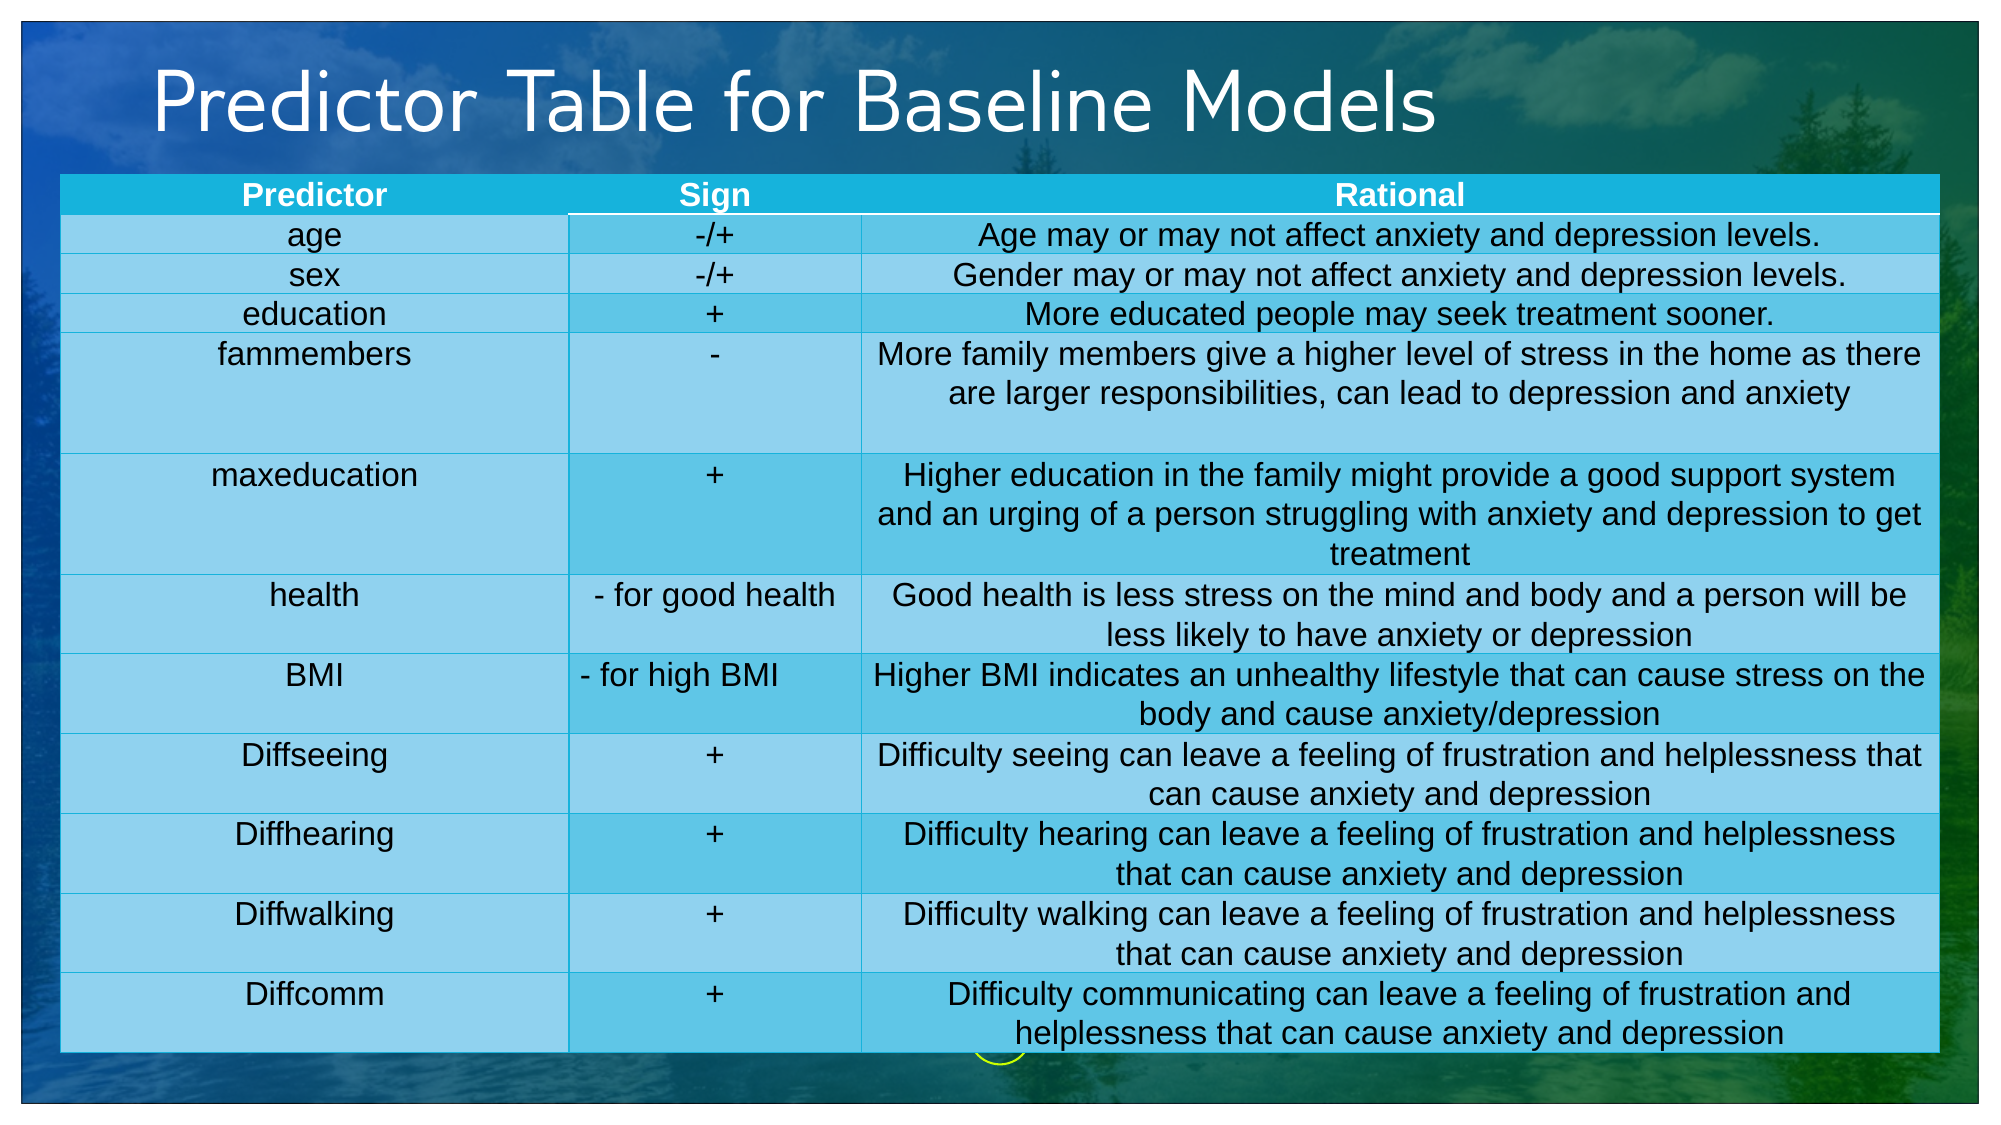

# Predictor Table for Baseline Models
| Predictor | Sign | Rational |
| --- | --- | --- |
| age | -/+ | Age may or may not affect anxiety and depression levels. |
| sex | -/+ | Gender may or may not affect anxiety and depression levels. |
| education | + | More educated people may seek treatment sooner. |
| fammembers | - | More family members give a higher level of stress in the home as there are larger responsibilities, can lead to depression and anxiety |
| maxeducation | + | Higher education in the family might provide a good support system and an urging of a person struggling with anxiety and depression to get treatment |
| health | - for good health | Good health is less stress on the mind and body and a person will be less likely to have anxiety or depression |
| BMI | - for high BMI | Higher BMI indicates an unhealthy lifestyle that can cause stress on the body and cause anxiety/depression |
| Diffseeing | + | Difficulty seeing can leave a feeling of frustration and helplessness that can cause anxiety and depression |
| Diffhearing | + | Difficulty hearing can leave a feeling of frustration and helplessness that can cause anxiety and depression |
| Diffwalking | + | Difficulty walking can leave a feeling of frustration and helplessness that can cause anxiety and depression |
| Diffcomm | + | Difficulty communicating can leave a feeling of frustration and helplessness that can cause anxiety and depression |
ADD A FOOTER
9